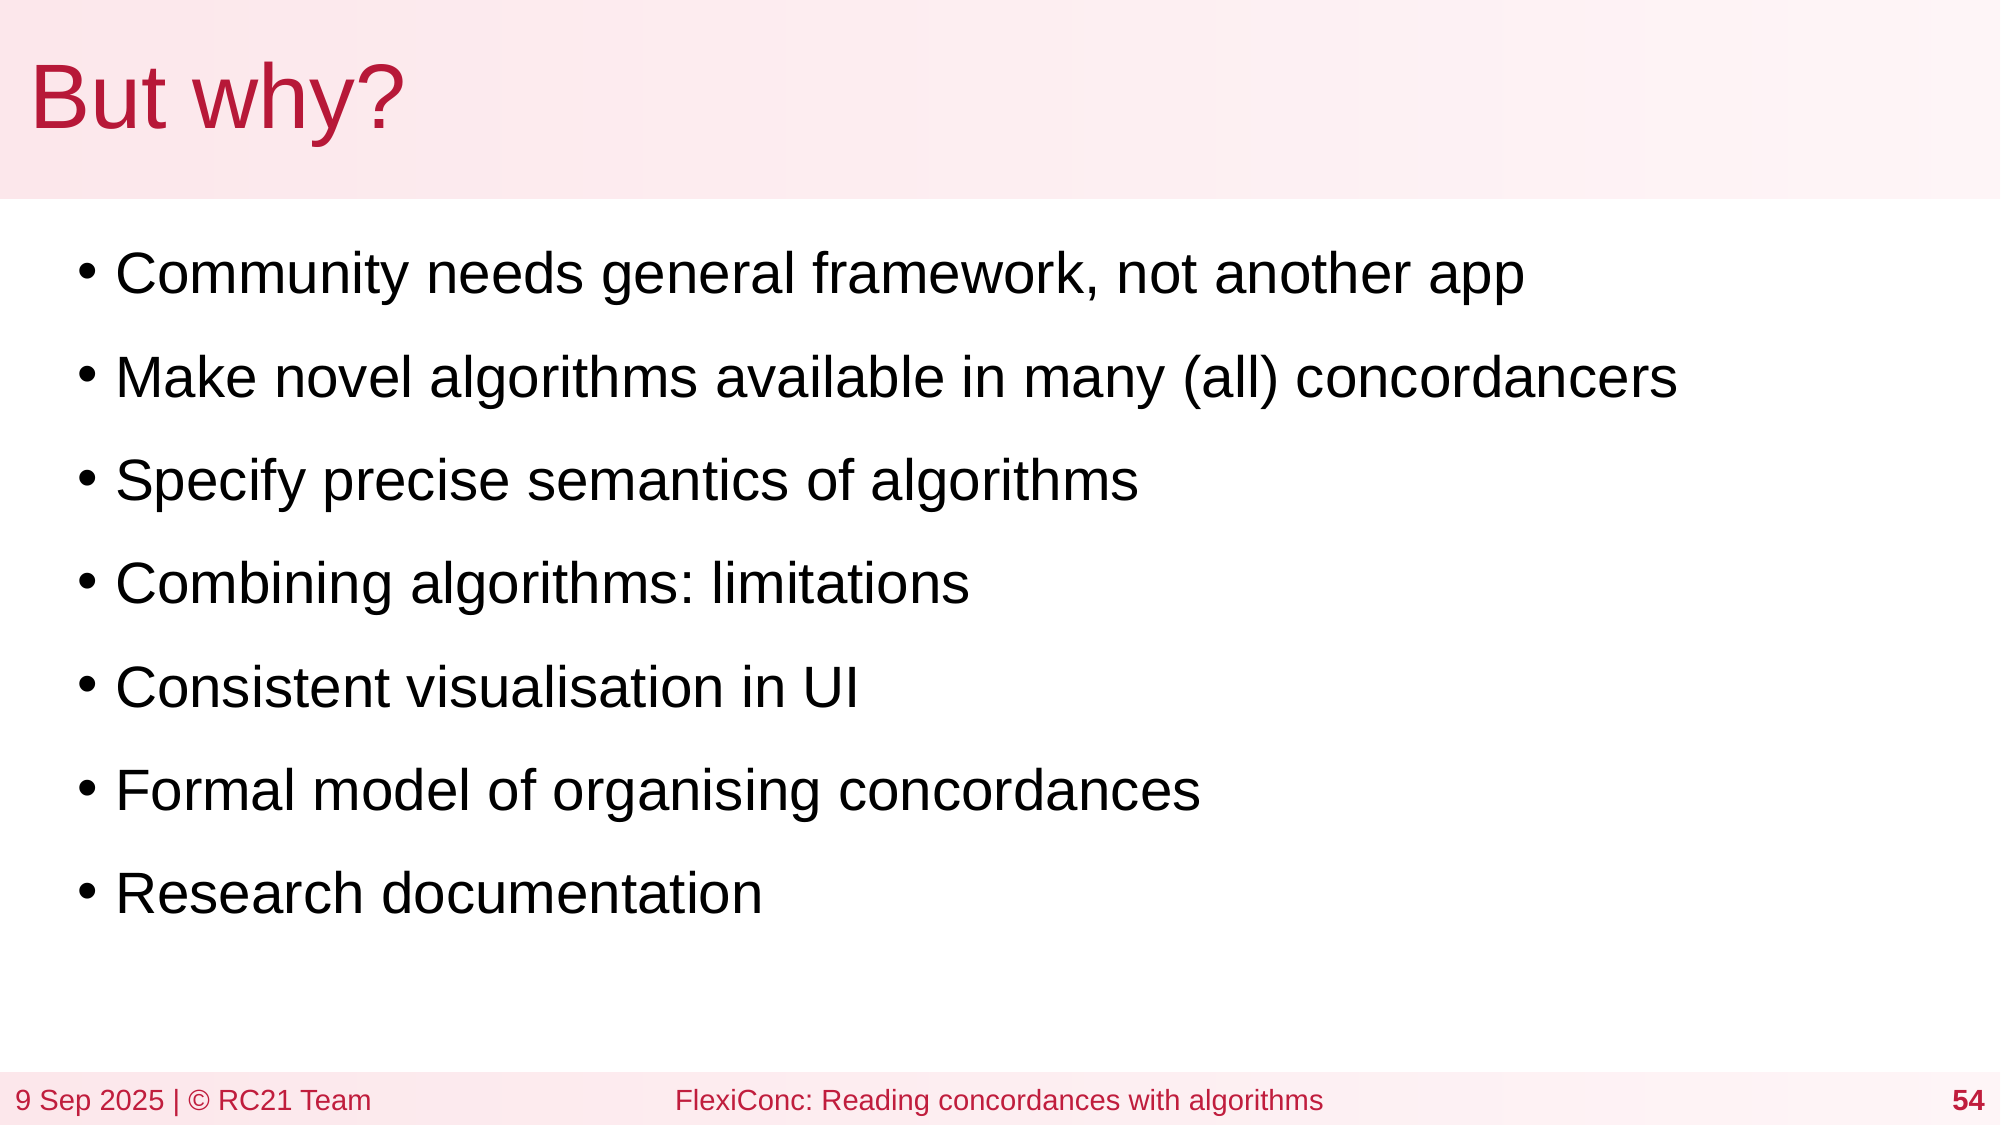

# But why?
Community needs general framework, not another app
Make novel algorithms available in many (all) concordancers
Specify precise semantics of algorithms
Combining algorithms: limitations
Consistent visualisation in UI
Formal model of organising concordances
Research documentation
FlexiConc: Reading concordances with algorithms
9 Sep 2025 | © RC21 Team
54